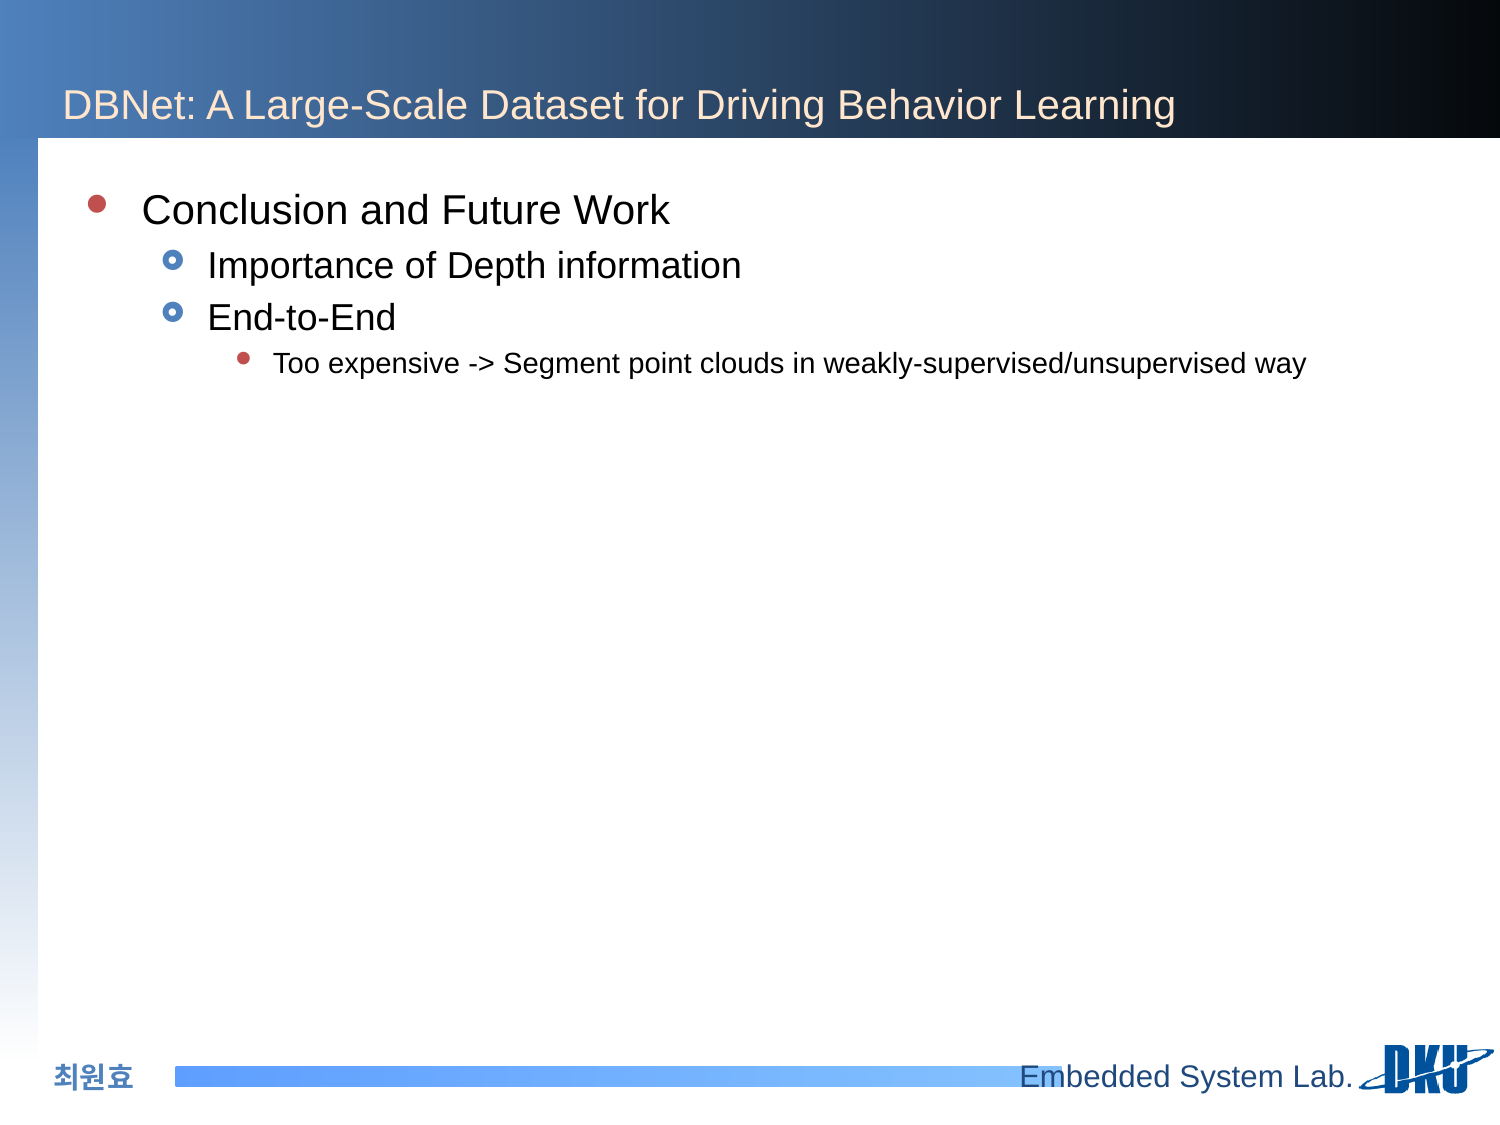

# DBNet: A Large-Scale Dataset for Driving Behavior Learning
Conclusion and Future Work
Importance of Depth information
End-to-End
Too expensive -> Segment point clouds in weakly-supervised/unsupervised way